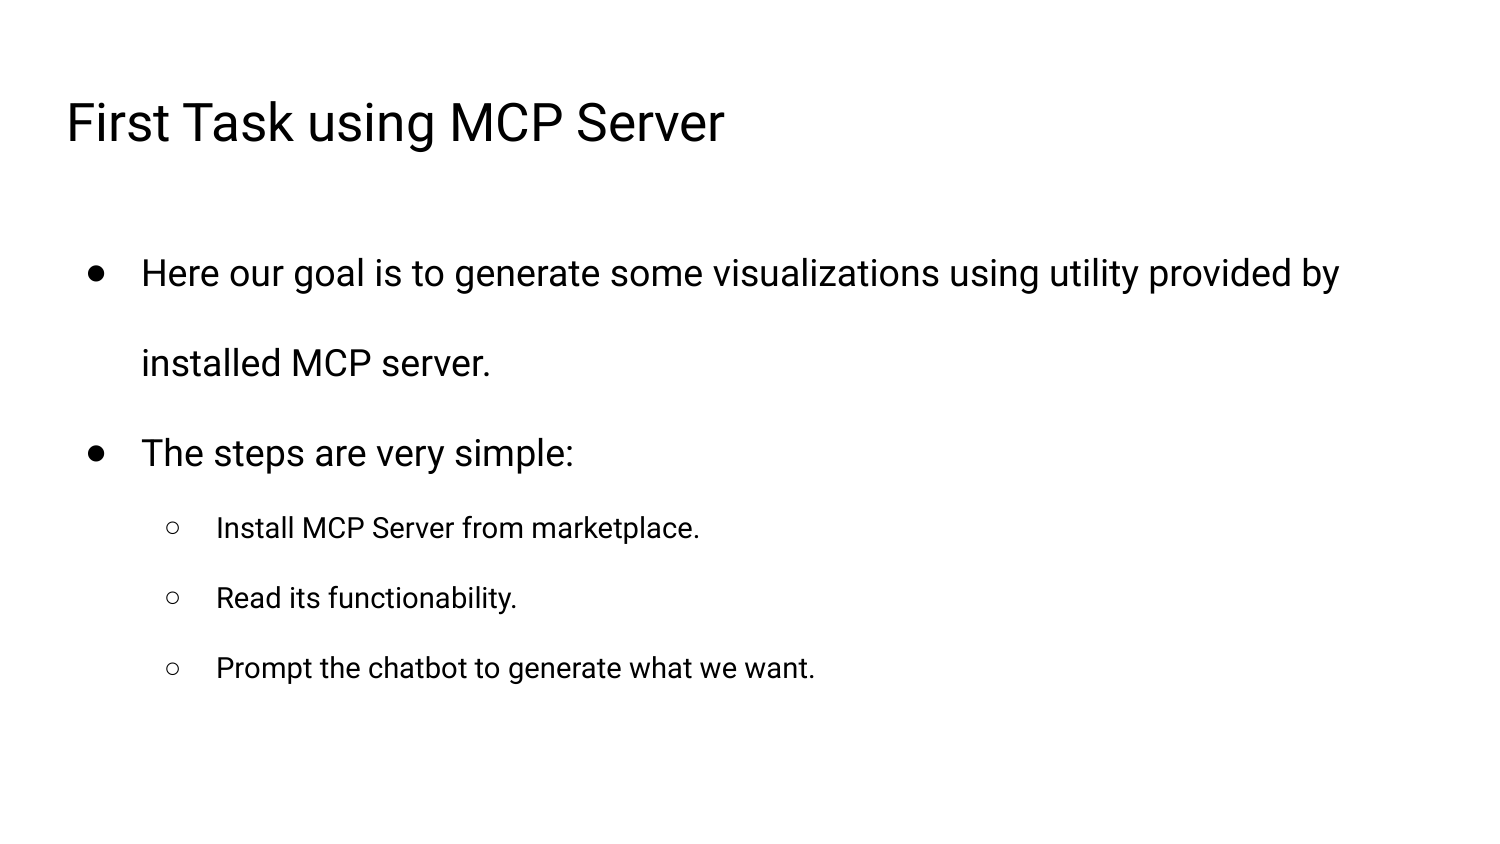

# First Task using MCP Server
Here our goal is to generate some visualizations using utility provided by installed MCP server.
The steps are very simple:
Install MCP Server from marketplace.
Read its functionability.
Prompt the chatbot to generate what we want.